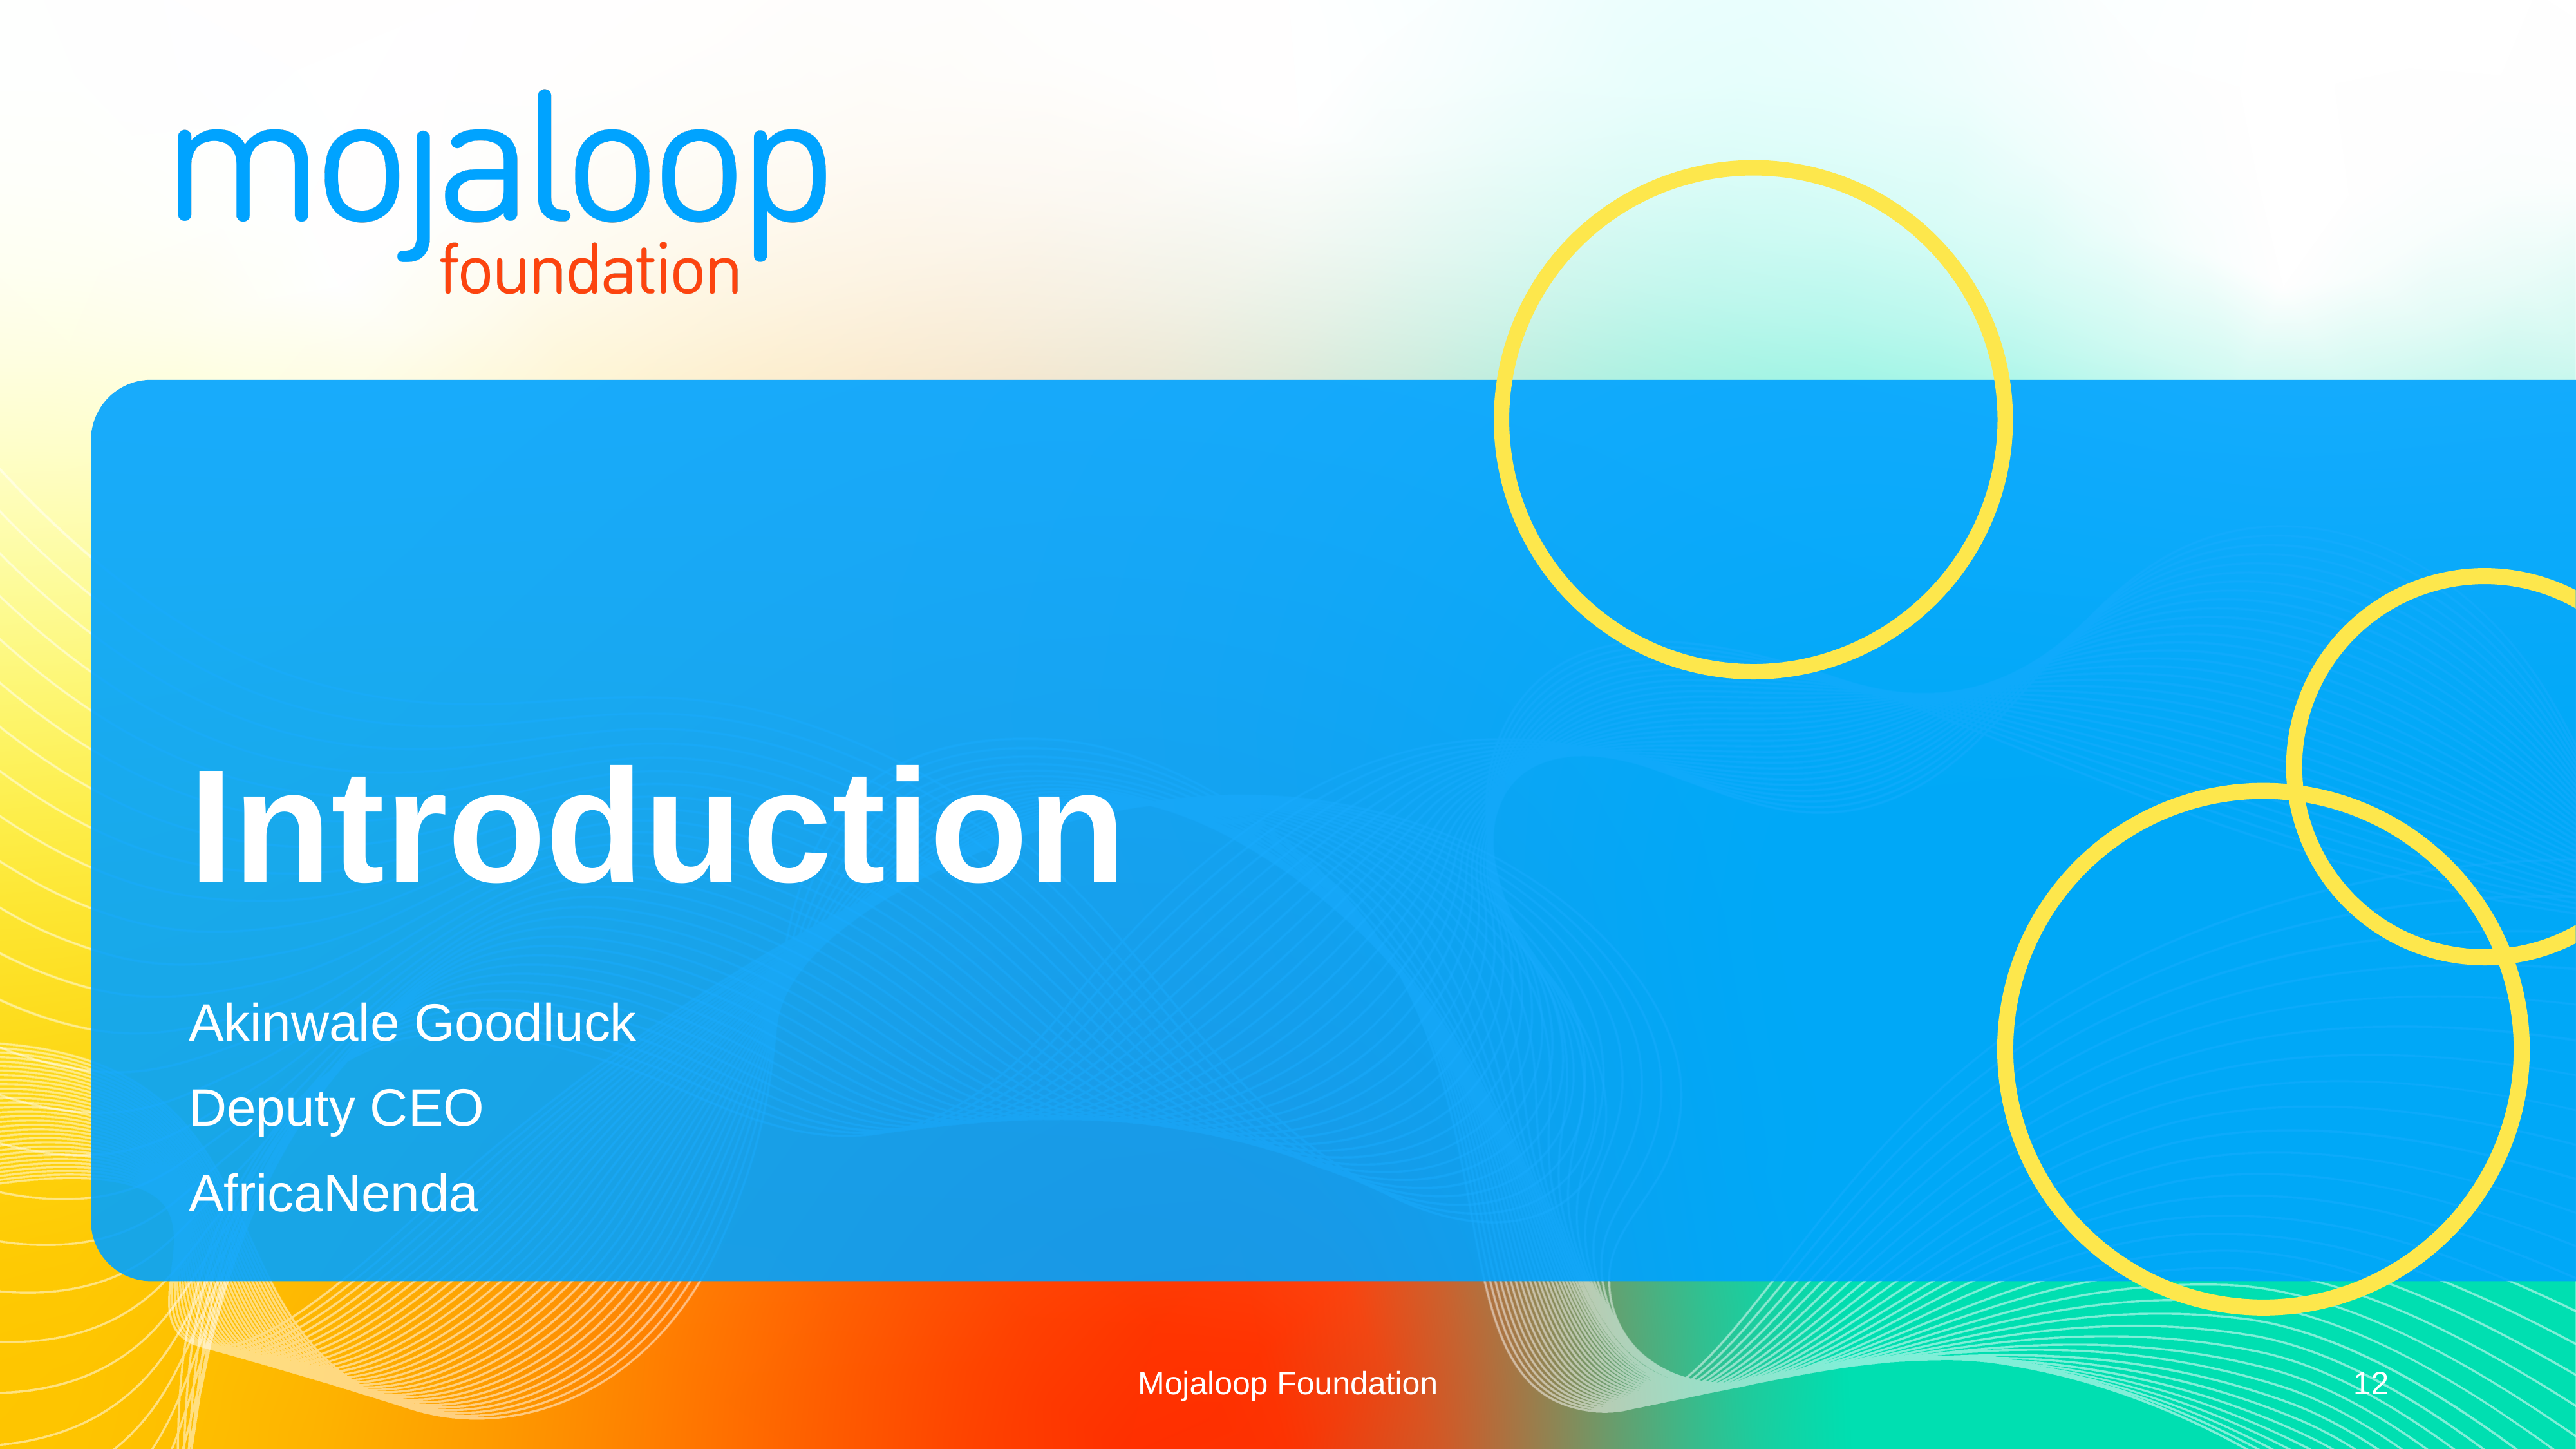

# Introduction
Akinwale Goodluck
Deputy CEO
AfricaNenda
Mojaloop Foundation
12